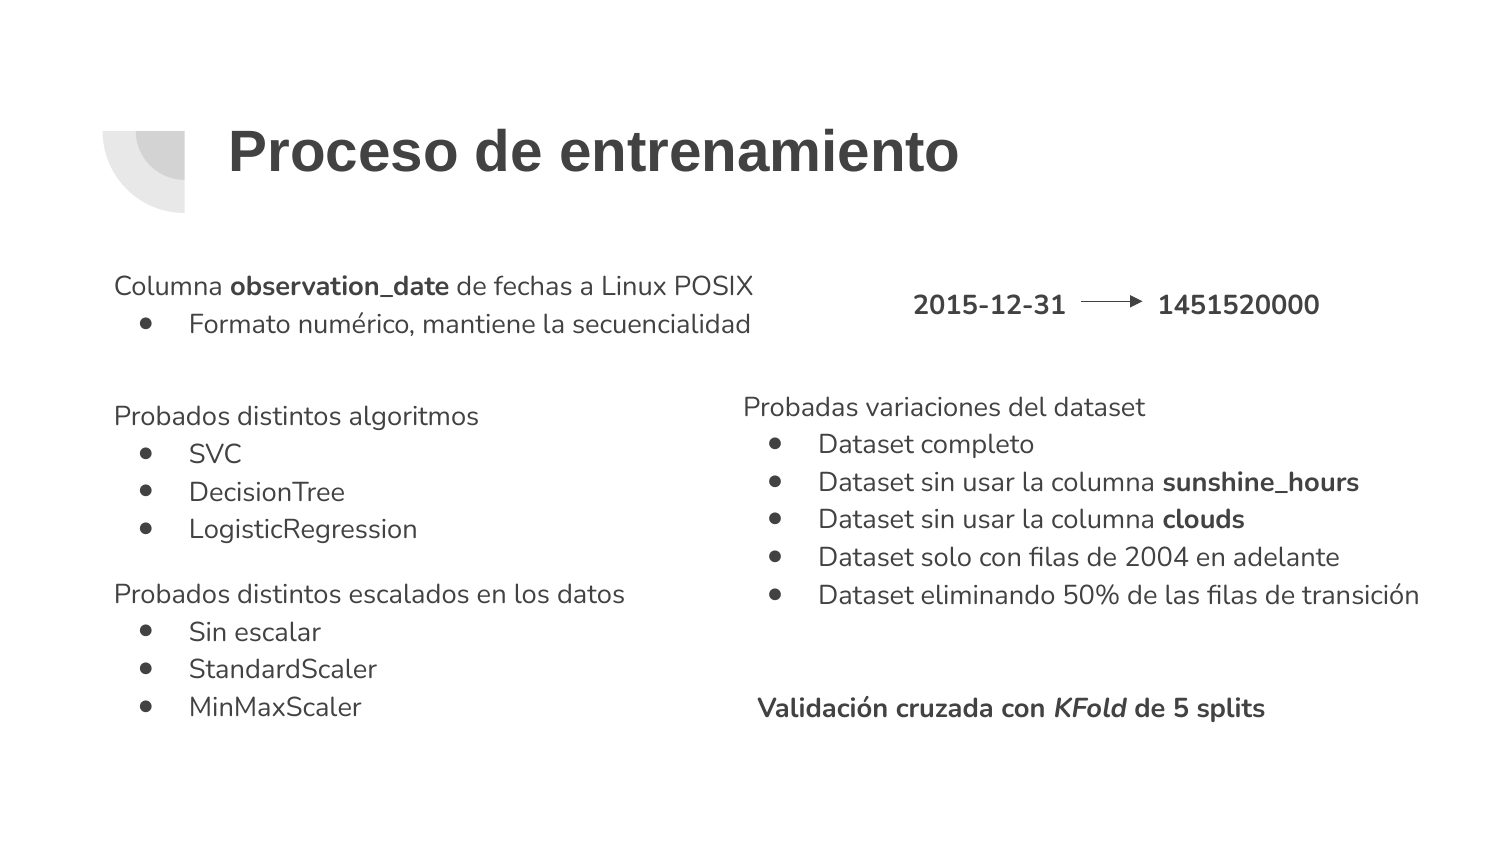

# Proceso de entrenamiento
Columna observation_date de fechas a Linux POSIX
Formato numérico, mantiene la secuencialidad
2015-12-31
1451520000
Probadas variaciones del dataset
Dataset completo
Dataset sin usar la columna sunshine_hours
Dataset sin usar la columna clouds
Dataset solo con filas de 2004 en adelante
Dataset eliminando 50% de las filas de transición
Probados distintos algoritmos
SVC
DecisionTree
LogisticRegression
Probados distintos escalados en los datos
Sin escalar
StandardScaler
MinMaxScaler
Validación cruzada con KFold de 5 splits